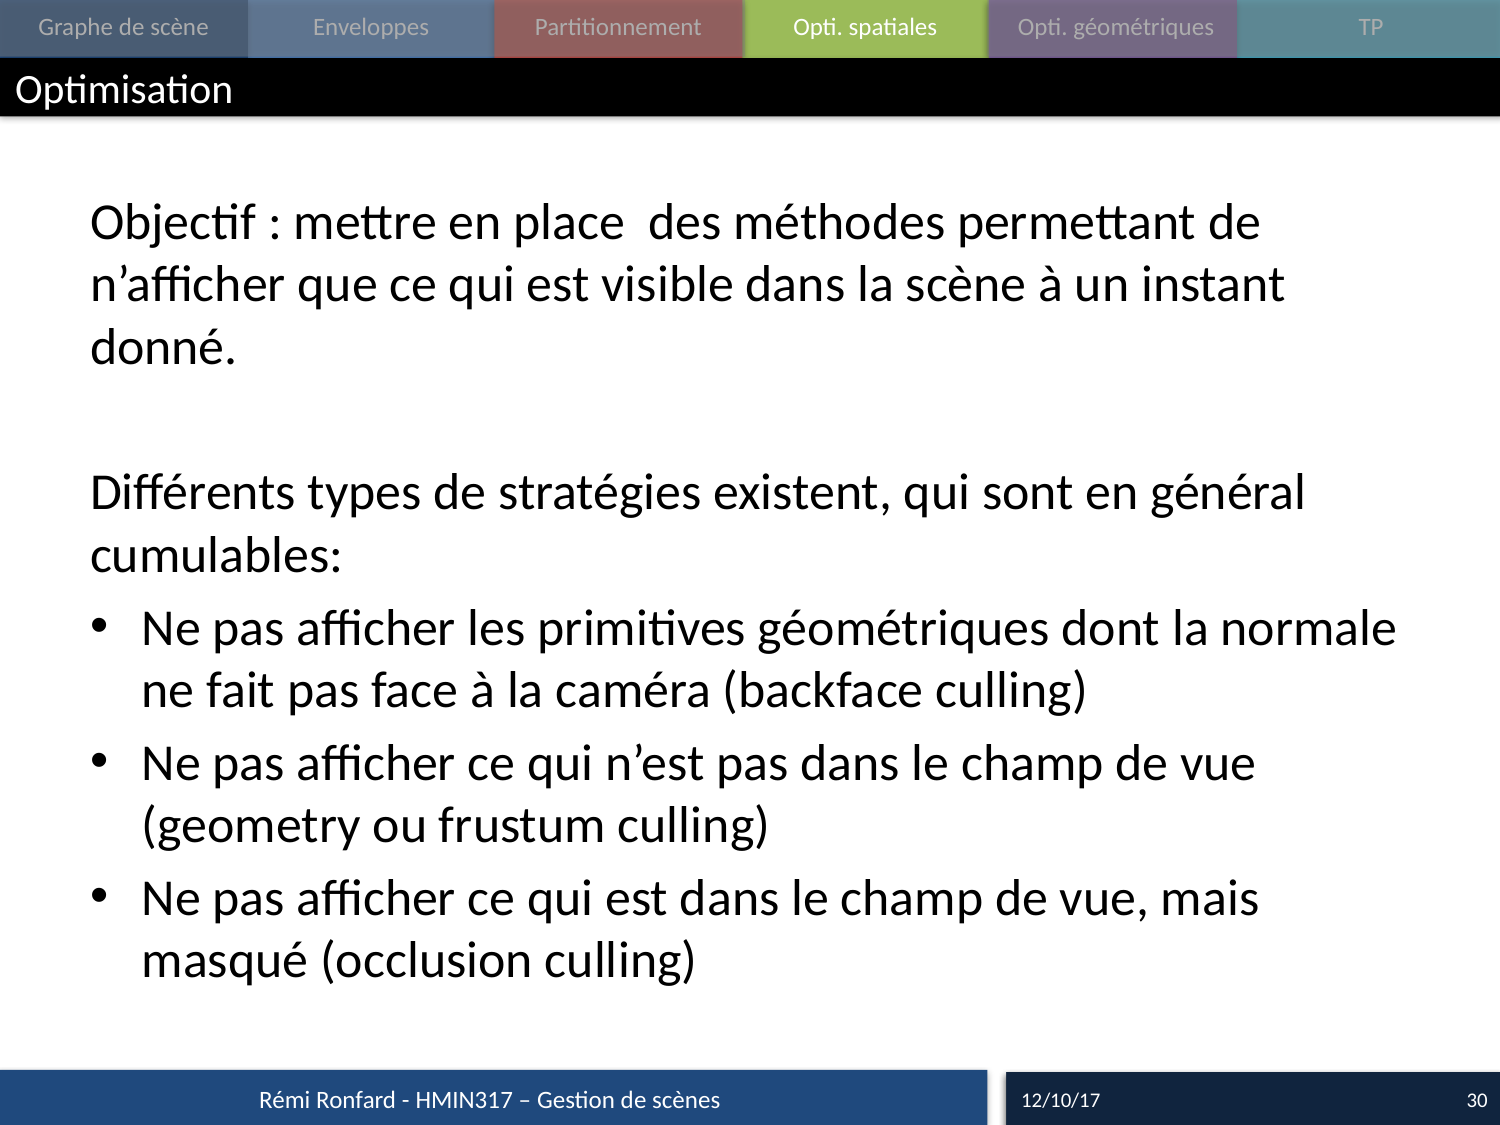

# Optimisation
Objectif : mettre en place  des méthodes permettant de n’afficher que ce qui est visible dans la scène à un instant donné.

Différents types de stratégies existent, qui sont en général cumulables:
Ne pas afficher les primitives géométriques dont la normale ne fait pas face à la caméra (backface culling)
Ne pas afficher ce qui n’est pas dans le champ de vue (geometry ou frustum culling)
Ne pas afficher ce qui est dans le champ de vue, mais masqué (occlusion culling)
Rémi Ronfard - HMIN317 – Gestion de scènes
12/10/17
30